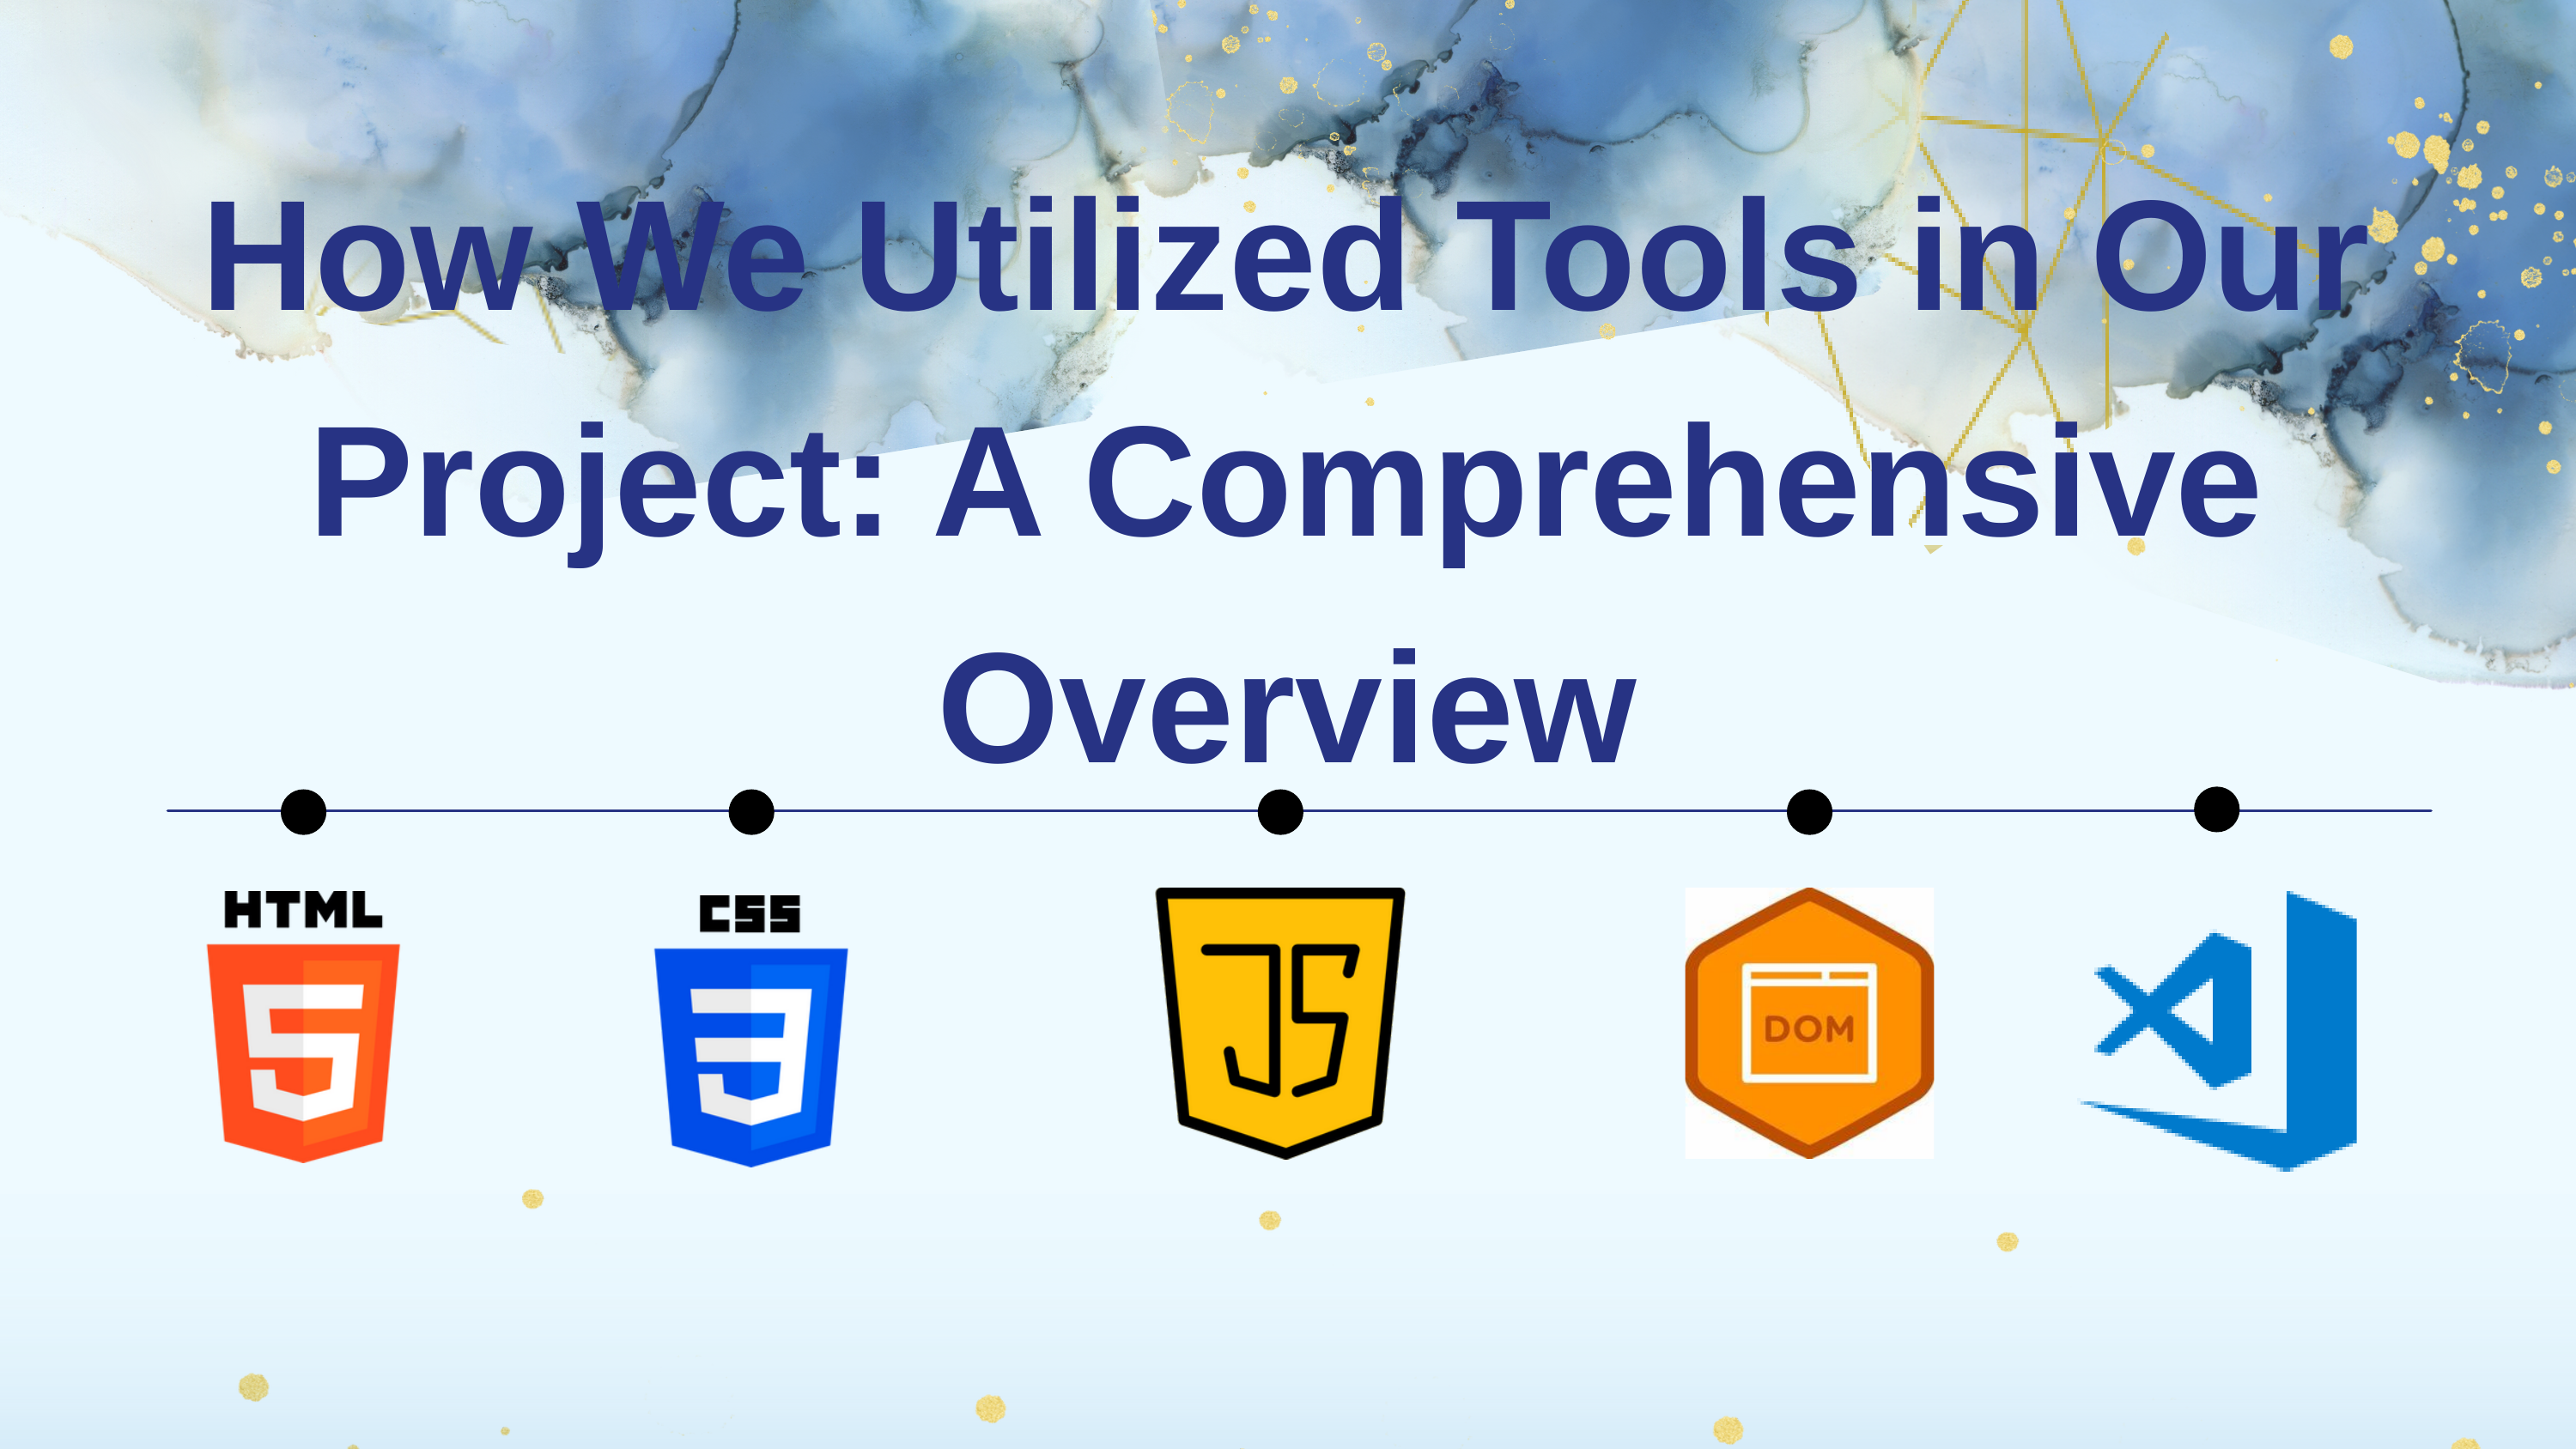

How We Utilized Tools in Our Project: A Comprehensive Overview